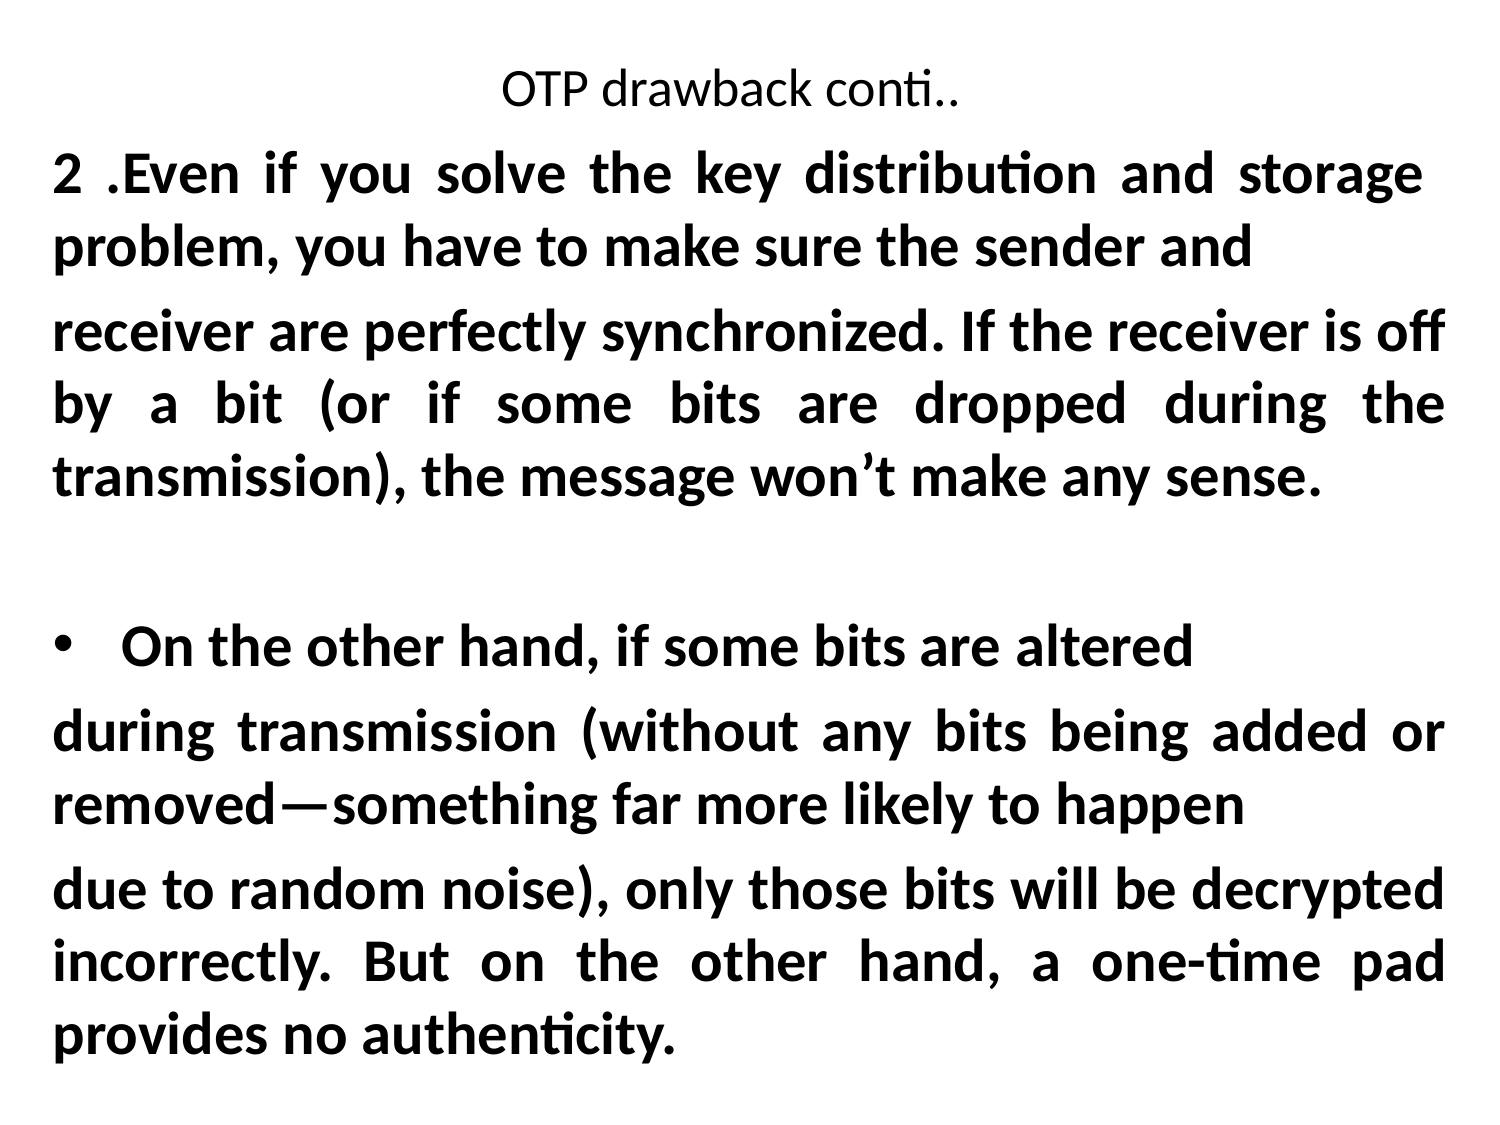

# OTP drawback conti..
2 .Even if you solve the key distribution and storage  problem, you have to make sure the sender and
receiver are perfectly synchronized. If the receiver is off by a bit (or if some bits are dropped during the transmission), the message won’t make any sense.

 On the other hand, if some bits are altered
during transmission (without any bits being added or removed—something far more likely to happen
due to random noise), only those bits will be decrypted incorrectly. But on the other hand, a one-time pad provides no authenticity.